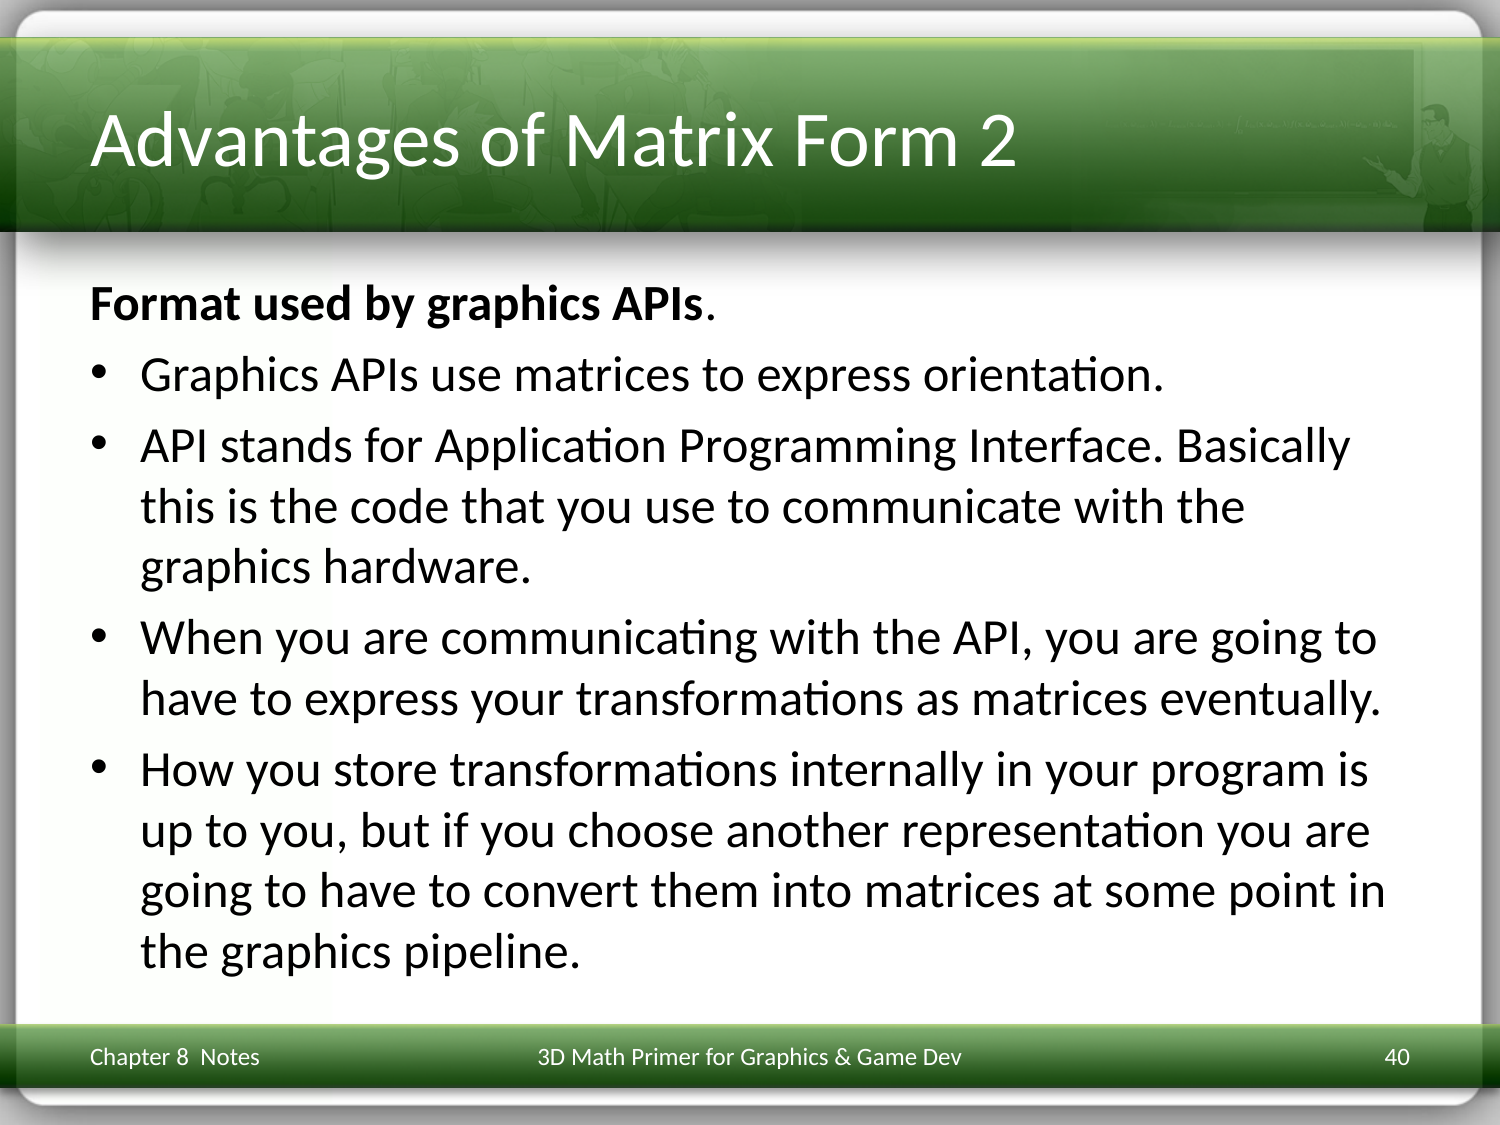

# Advantages of Matrix Form 2
Format used by graphics APIs.
Graphics APIs use matrices to express orientation.
API stands for Application Programming Interface. Basically this is the code that you use to communicate with the graphics hardware.
When you are communicating with the API, you are going to have to express your transformations as matrices eventually.
How you store transformations internally in your program is up to you, but if you choose another representation you are going to have to convert them into matrices at some point in the graphics pipeline.
Chapter 8  Notes
3D Math Primer for Graphics & Game Dev
40